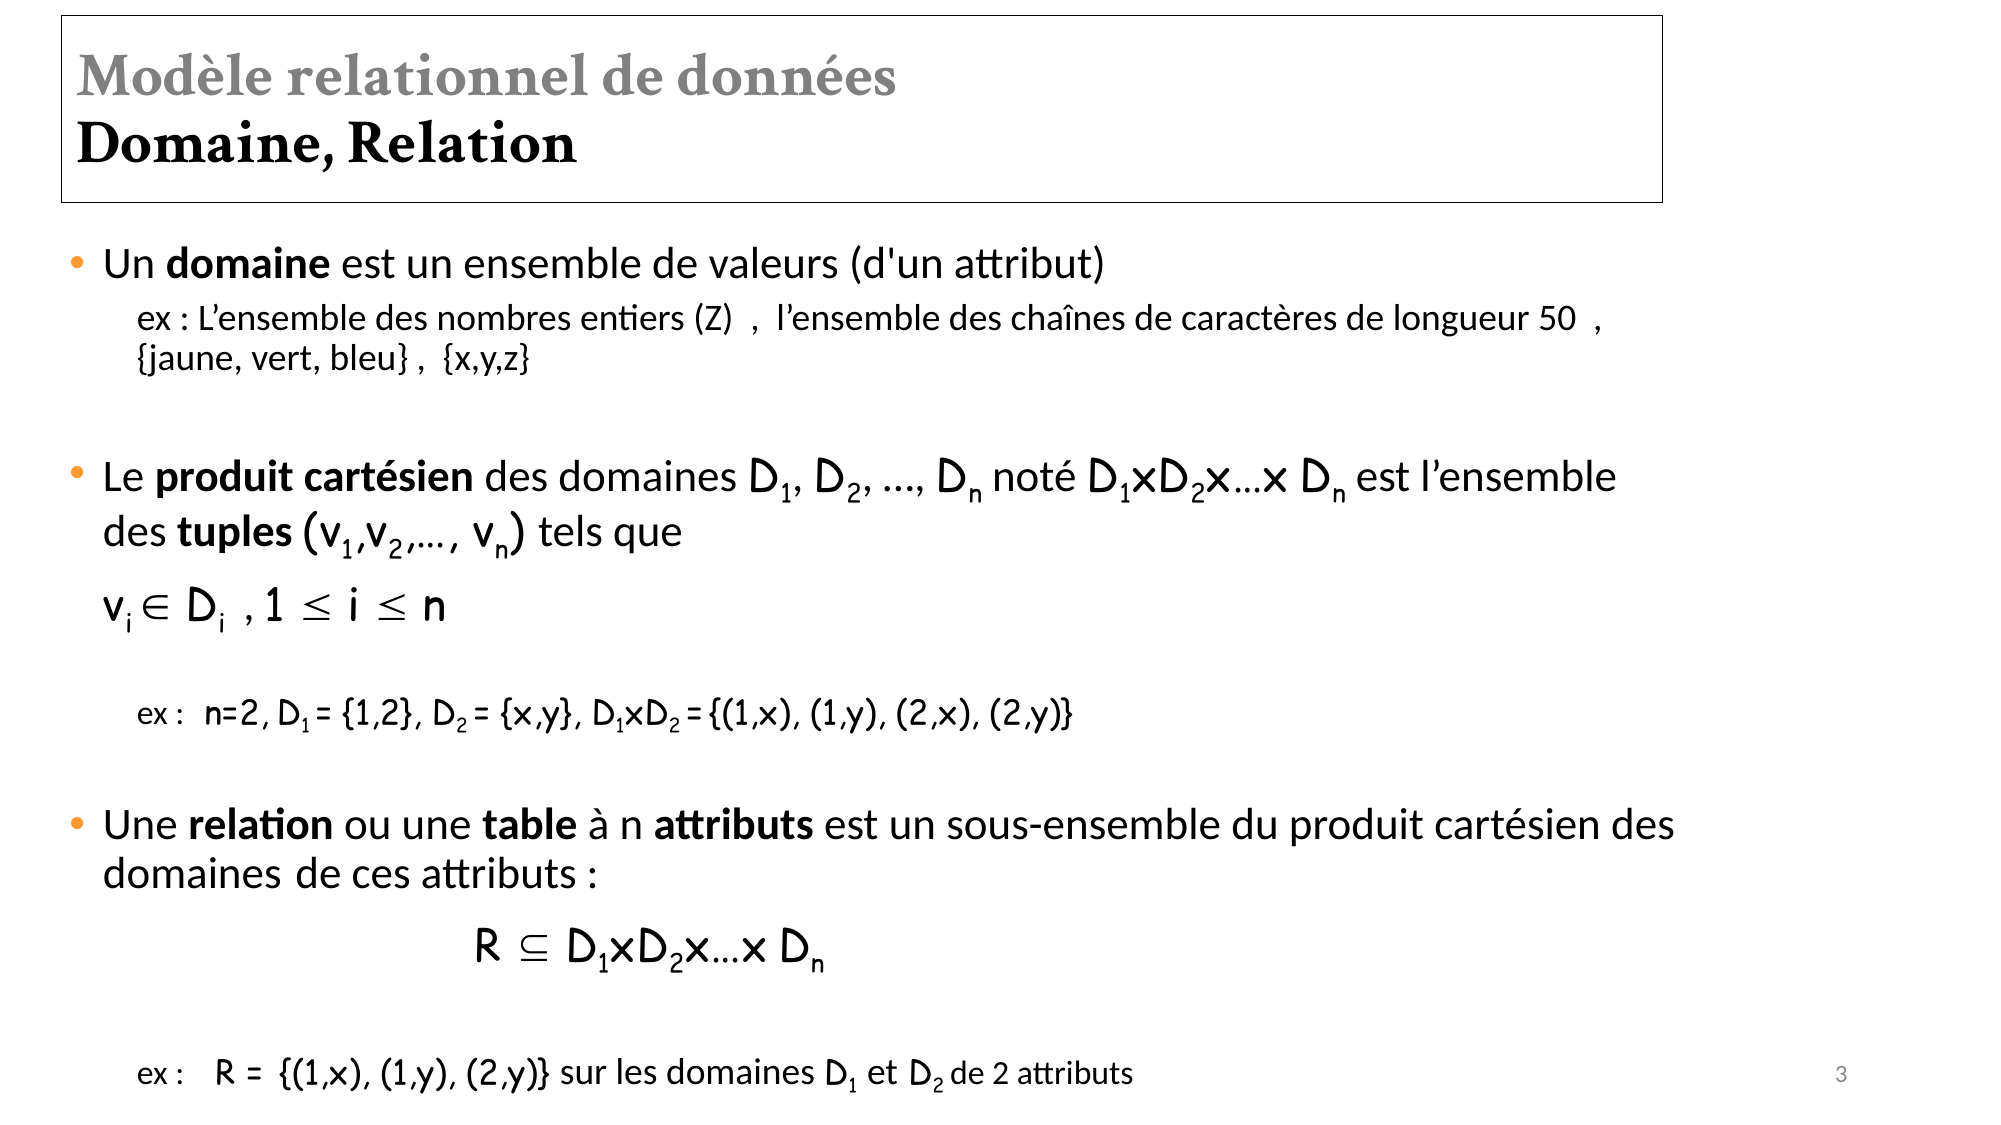

# Modèle relationnel de données Domaine, Relation
Un domaine est un ensemble de valeurs (d'un attribut)
ex : L’ensemble des nombres entiers (Z)  ,  l’ensemble des chaînes de caractères de longueur 50  , {jaune, vert, bleu} ,  {x,y,z}

Le produit cartésien des domaines D1, D2, …, Dn noté D1xD2x…x Dn est l’ensemble des tuples (v1,v2,…, vn) tels que
	vi ∈ Di  , 1 ≤ i ≤ n

ex :  n=2, D1 = {1,2}, D2 = {x,y}, D1xD2 = {(1,x), (1,y), (2,x), (2,y)}

Une relation ou une table à n attributs est un sous-ensemble du produit cartésien des domaines de ces attributs :
			R ⊆ D1xD2x…x Dn

ex :    R =  {(1,x), (1,y), (2,y)} sur les domaines D1 et D2 de 2 attributs
3